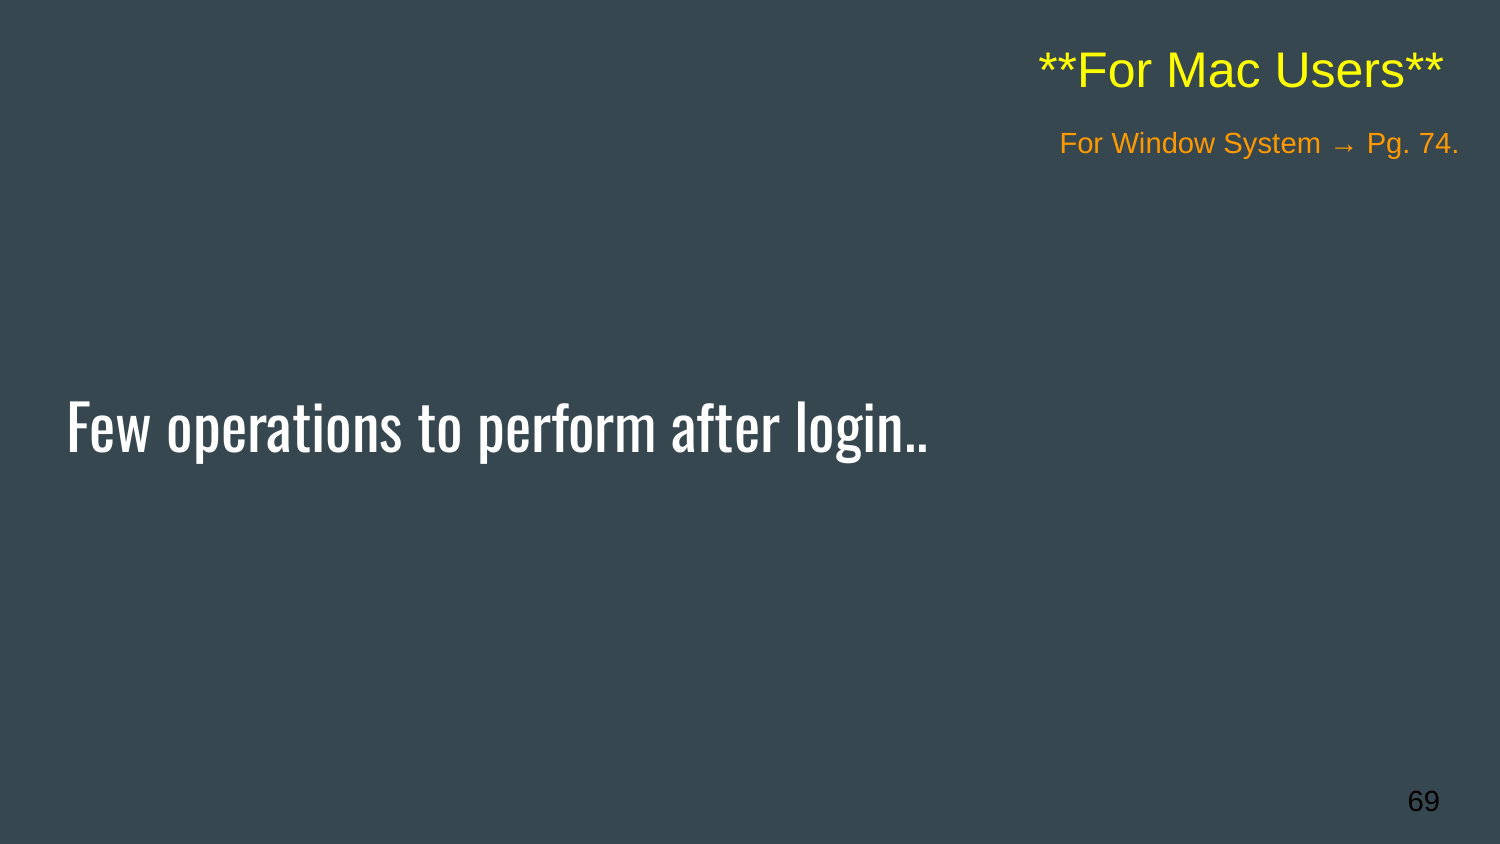

**For Mac Users**
For Window System → Pg. 74.
# Few operations to perform after login..
69